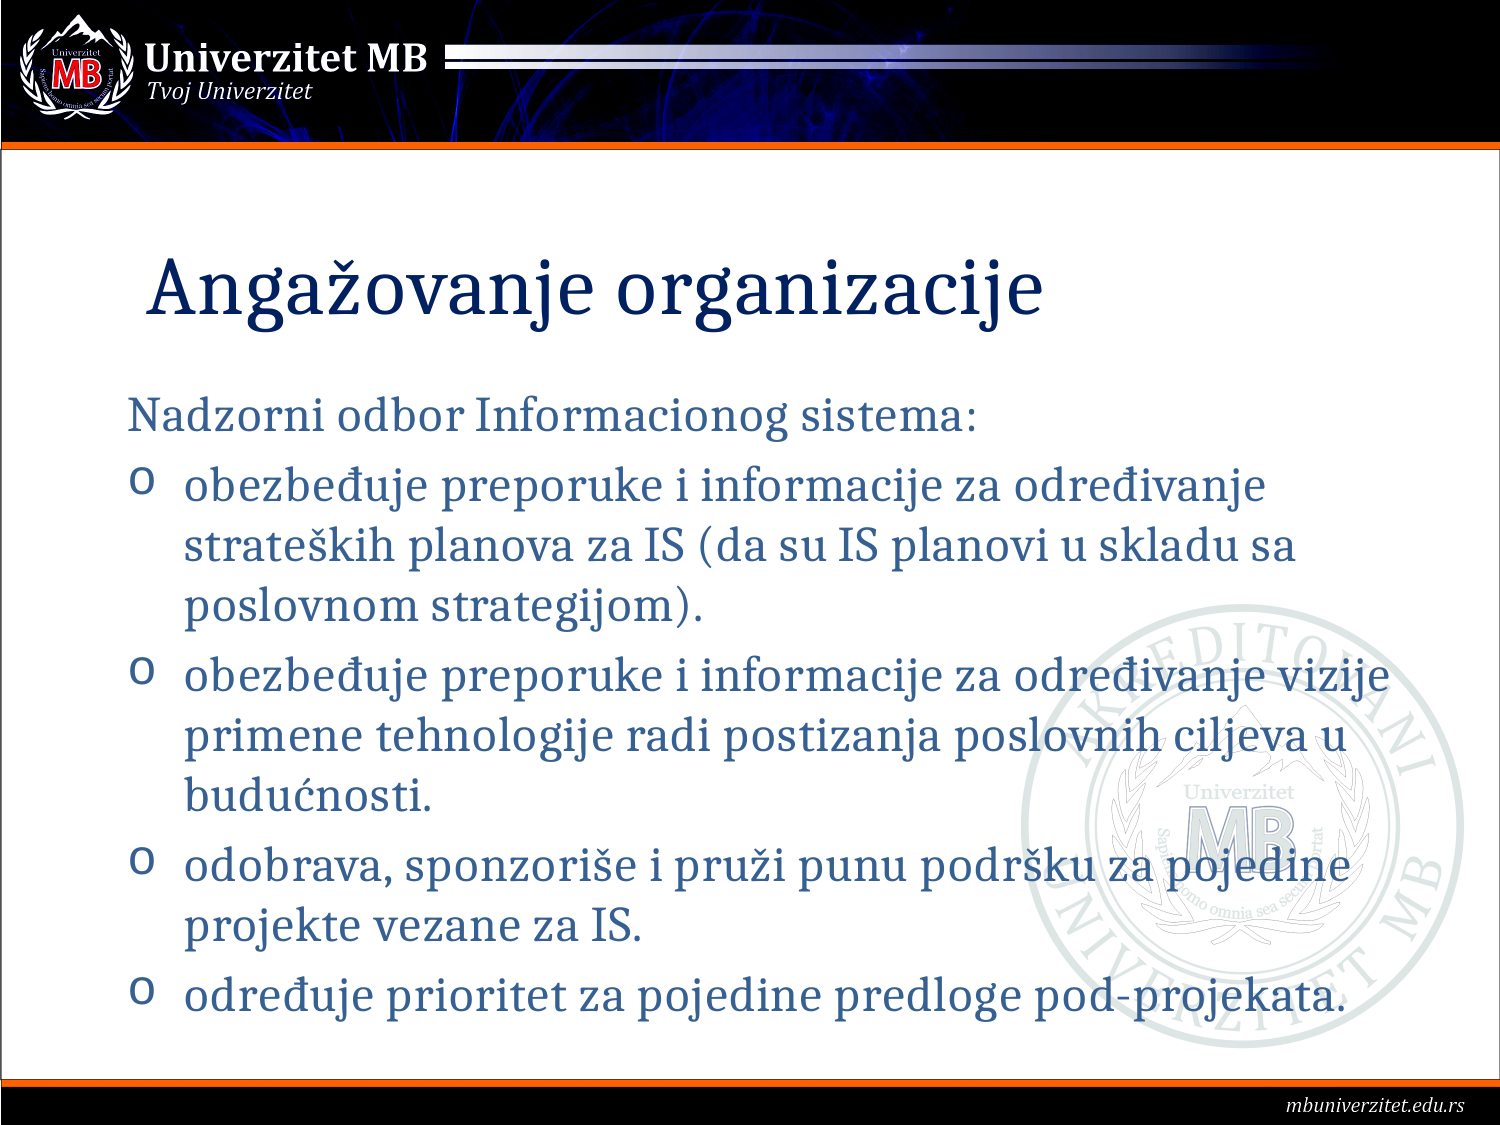

# Angažovanje organizacije
Nadzorni odbor Informacionog sistema:
obezbeđuje preporuke i informacije za određivanje strateških planova za IS (da su IS planovi u skladu sa poslovnom strategijom).
obezbeđuje preporuke i informacije za određivanje vizije primene tehnologije radi postizanja poslovnih ciljeva u budućnosti.
odobrava, sponzoriše i pruži punu podršku za pojedine projekte vezane za IS.
određuje prioritet za pojedine predloge pod-projekata.